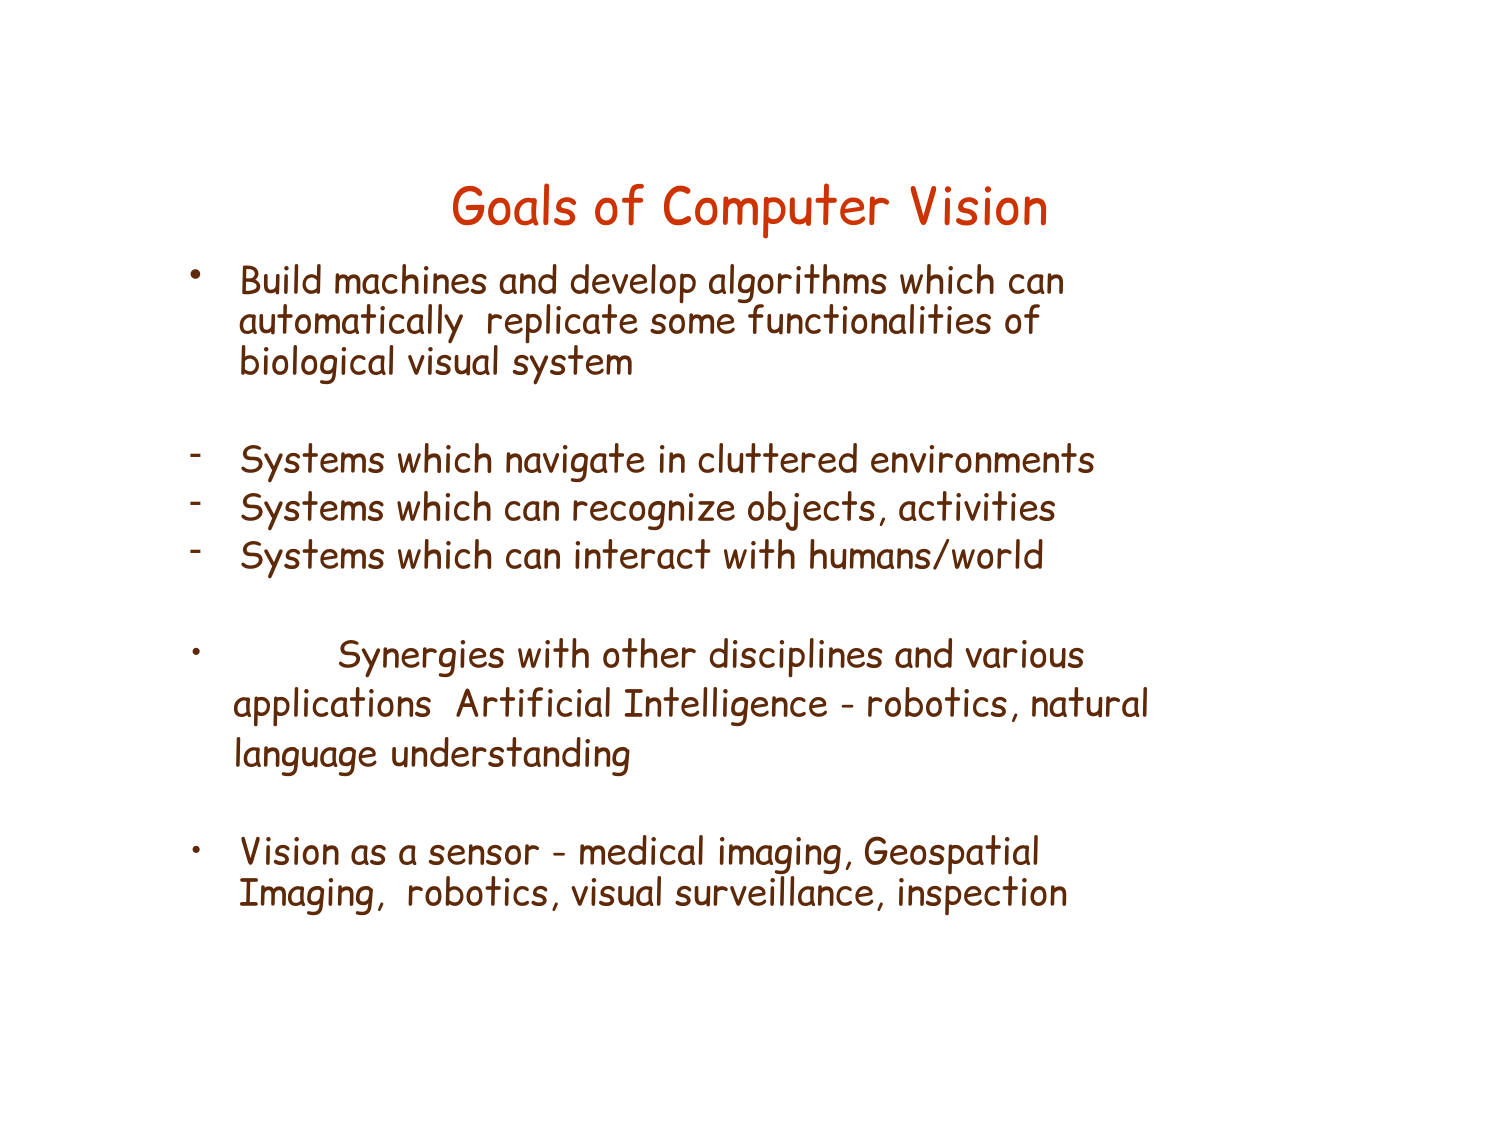

# Goals of Computer Vision
Build machines and develop algorithms which can automatically  replicate some functionalities of biological visual system

Systems which navigate in cluttered environments
Systems which can recognize objects, activities
Systems which can interact with humans/world

	Synergies with other disciplines and various applications  Artificial Intelligence - robotics, natural language understanding

Vision as a sensor - medical imaging, Geospatial Imaging,  robotics, visual surveillance, inspection